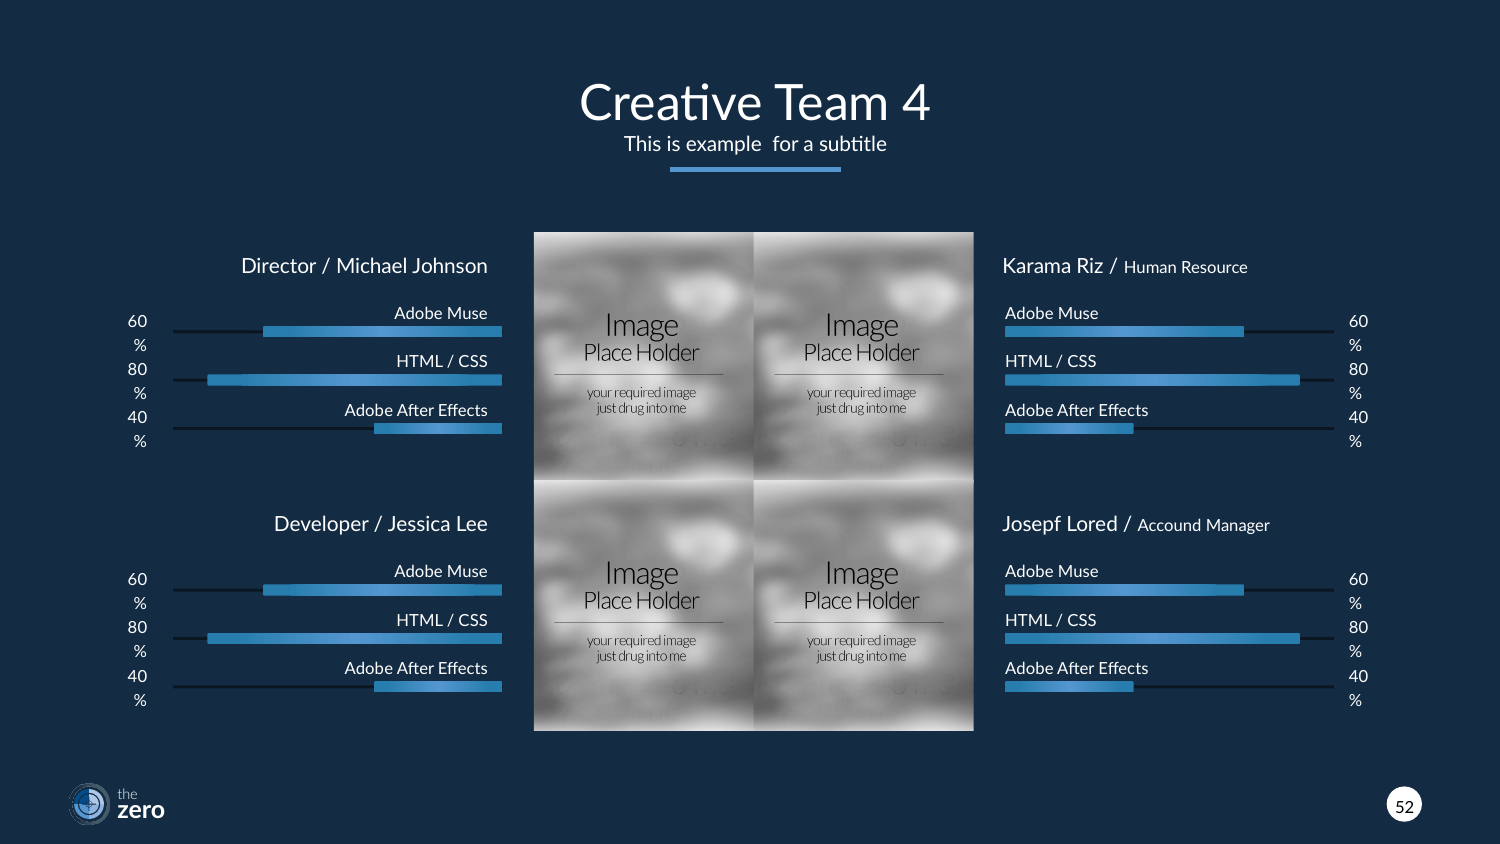

Creative Team 4
This is example  for a subtitle

Director / Michael Johnson
Karama Riz / Human Resource
Adobe Muse
Adobe Muse
60%
60%

HTML / CSS
HTML / CSS
80%
80%

Adobe After Effects
Adobe After Effects
40%
40%

Developer / Jessica Lee
Josepf Lored / Accound Manager
Adobe Muse
Adobe Muse
60%
60%

HTML / CSS
HTML / CSS
80%
80%

Adobe After Effects
Adobe After Effects
40%
40%

the

52
zero